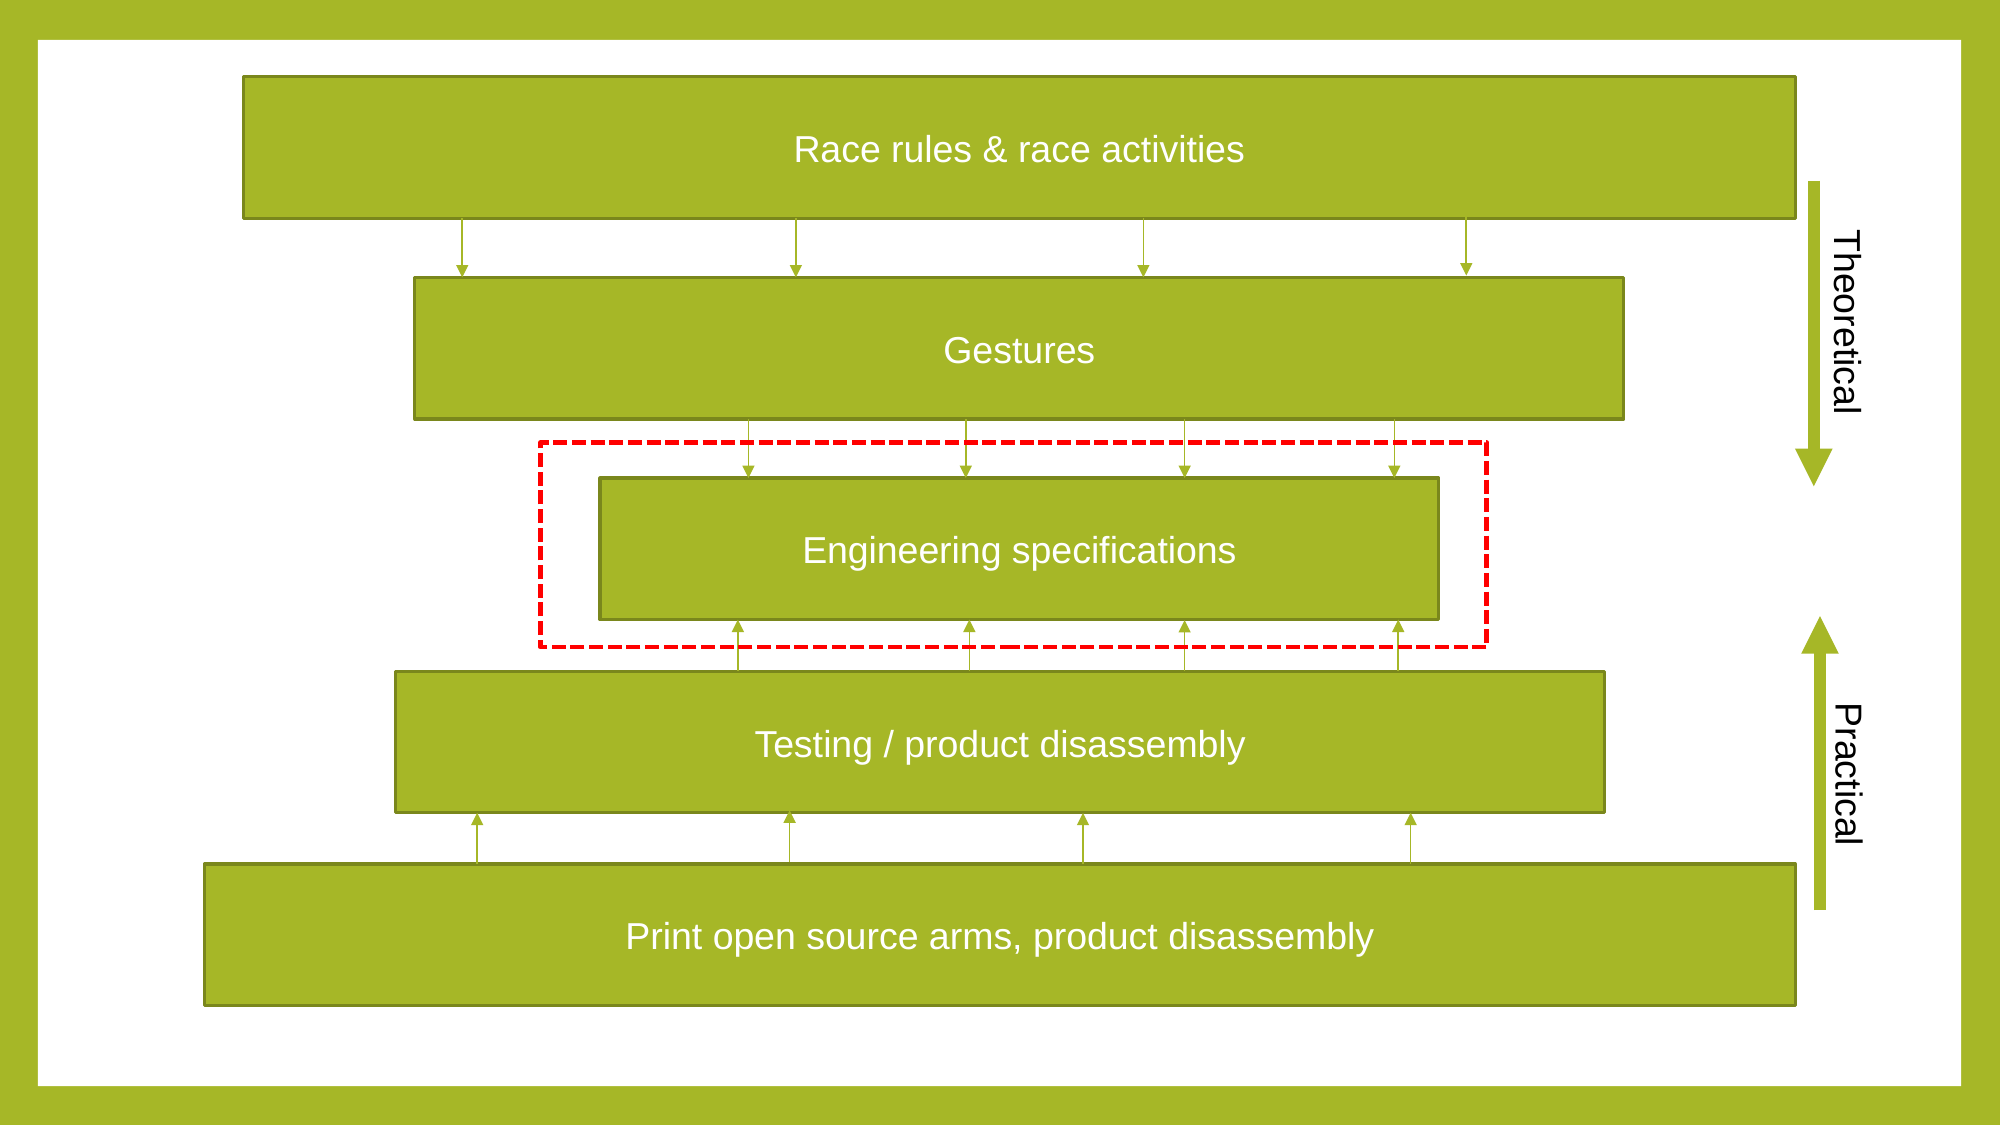

Race rules & race activities
Gestures
Theoretical

Engineering specifications
Testing / product disassembly
Practical
Print open source arms, product disassembly